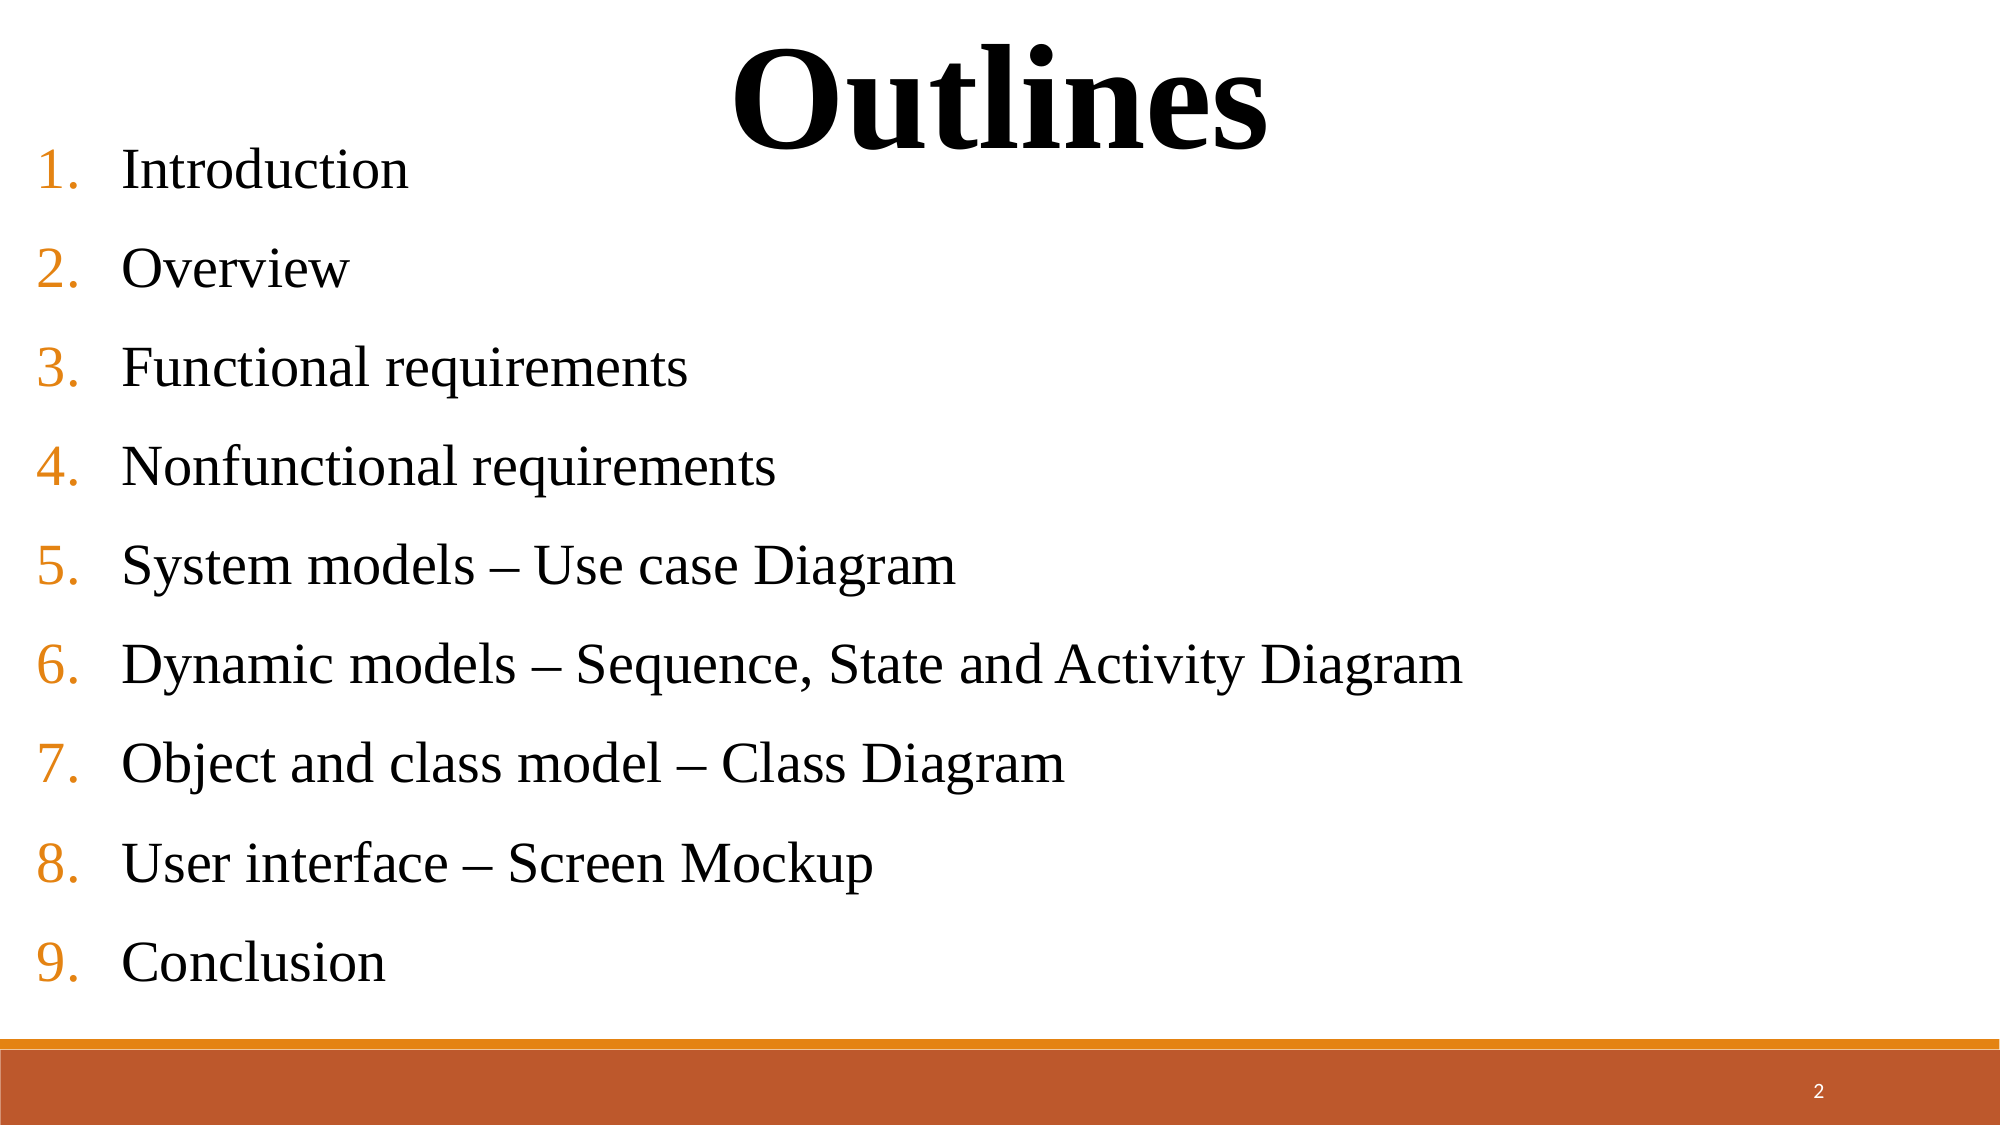

Outlines
Introduction
Overview
Functional requirements
Nonfunctional requirements
System models – Use case Diagram
Dynamic models – Sequence, State and Activity Diagram
Object and class model – Class Diagram
User interface – Screen Mockup
Conclusion
2